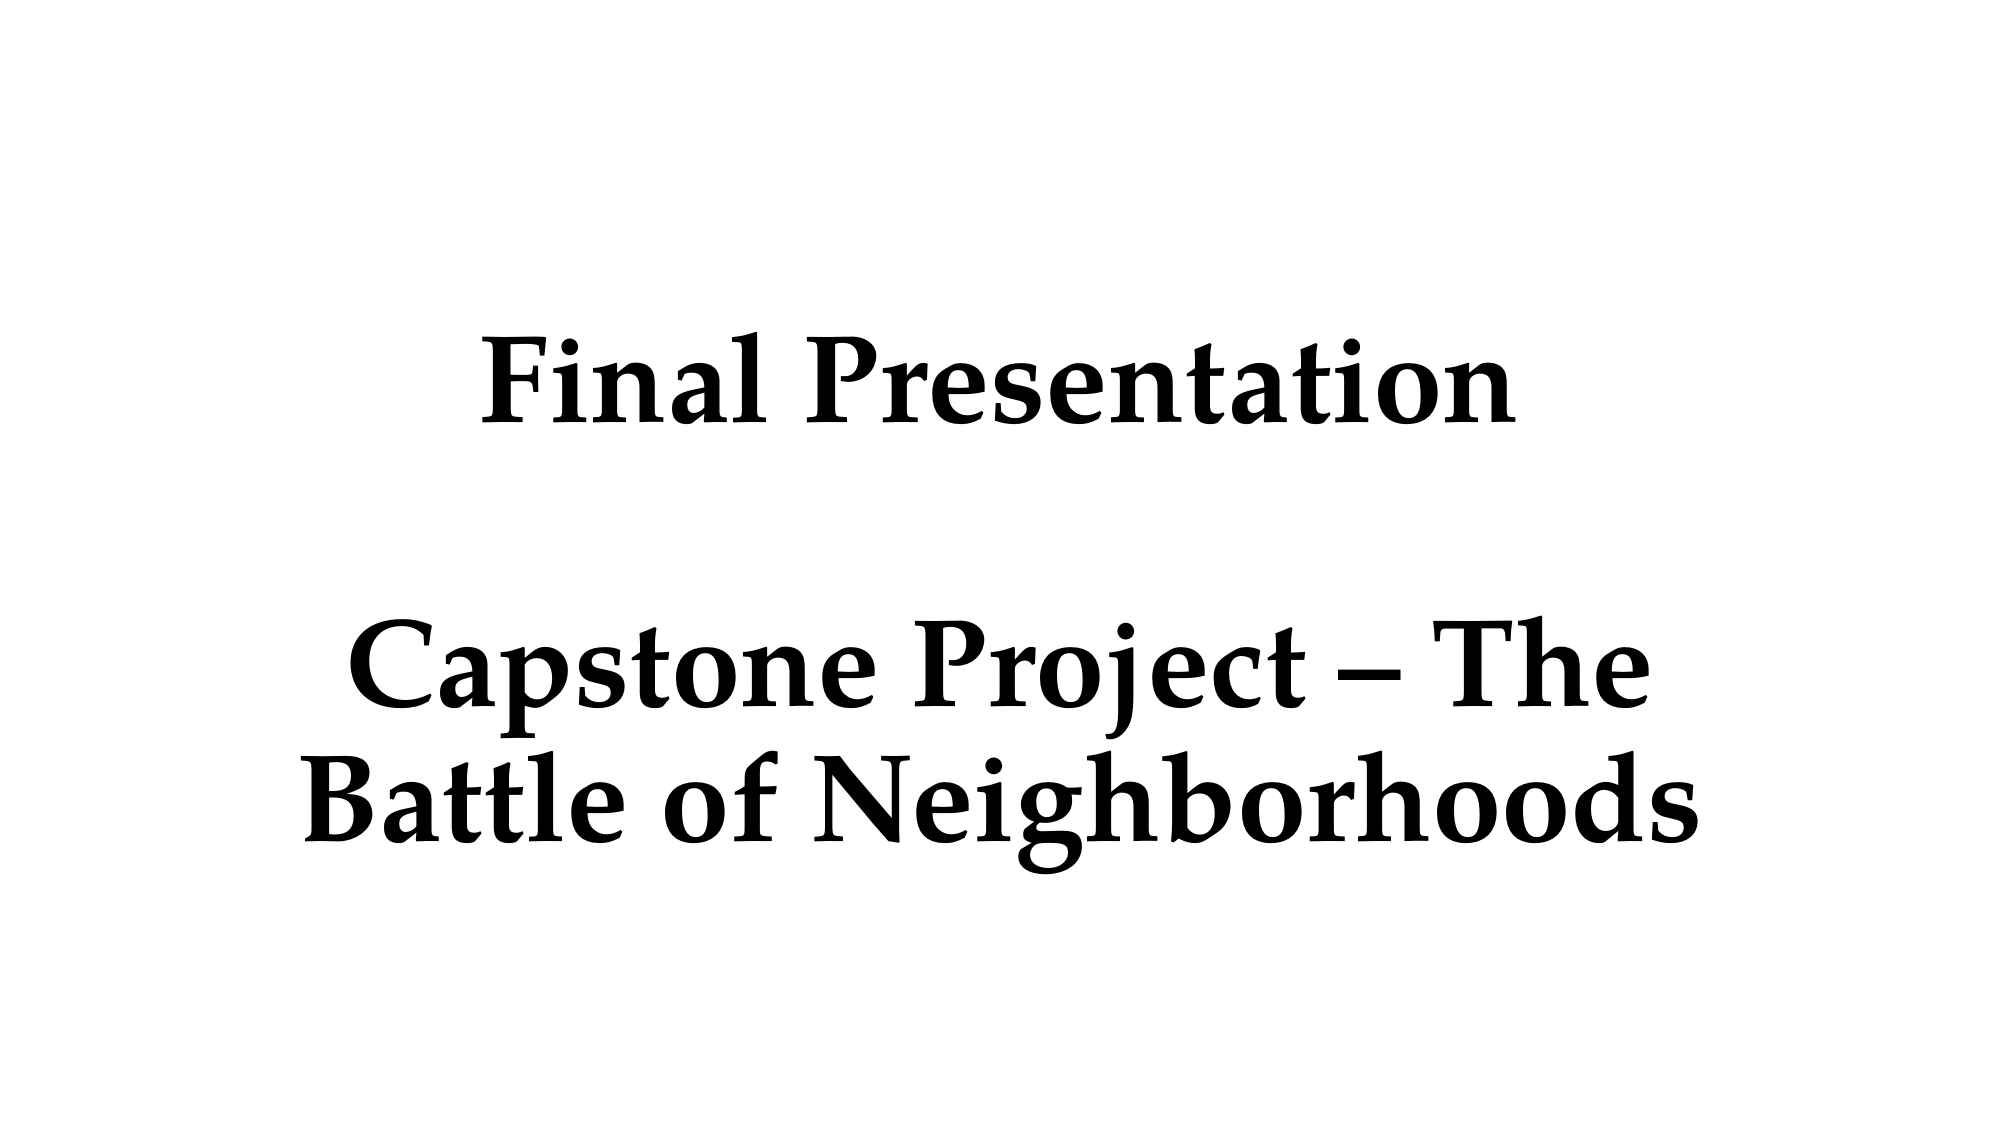

# Final Presentation
Capstone Project – The Battle of Neighborhoods